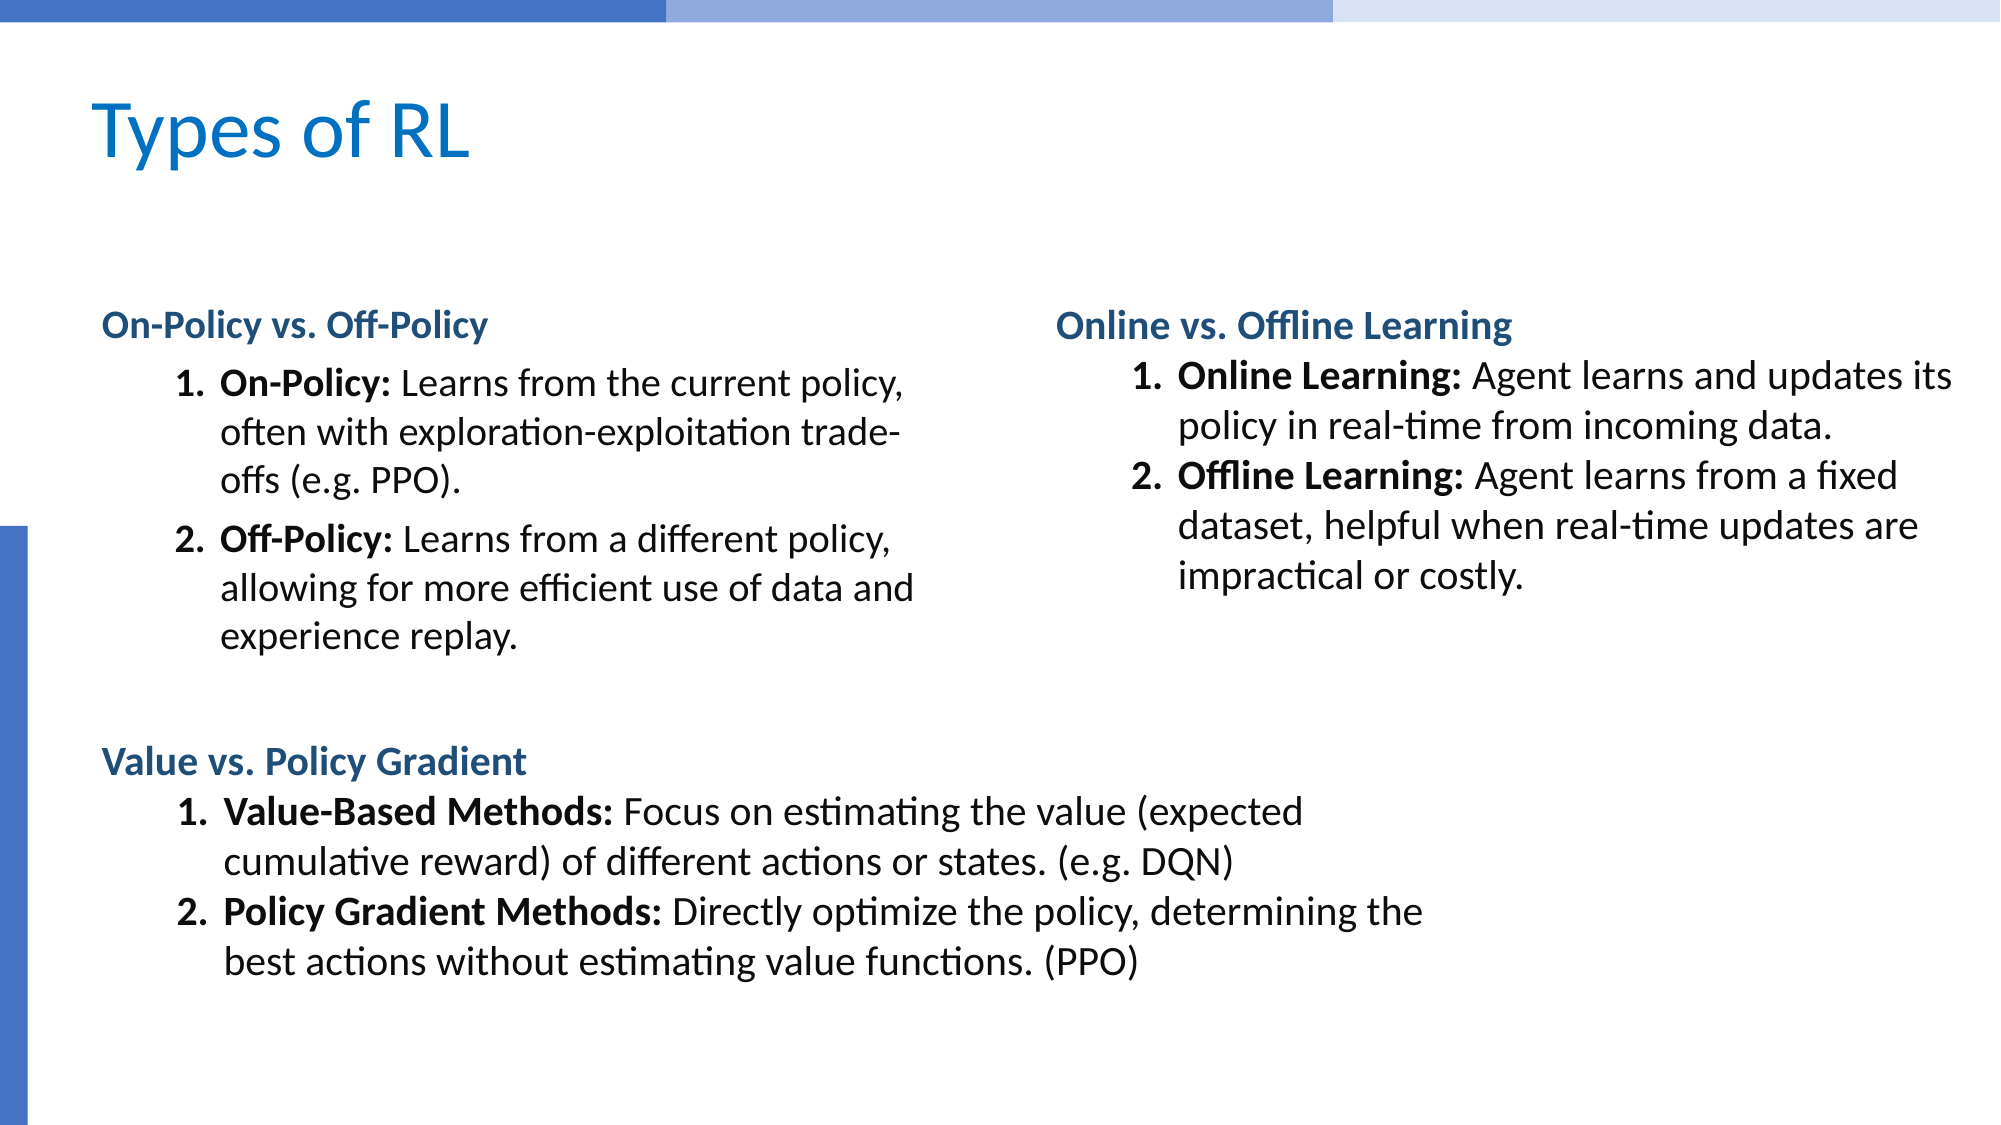

# Types of RL
On-Policy vs. Off-Policy
On-Policy: Learns from the current policy, often with exploration-exploitation trade-offs (e.g. PPO).
Off-Policy: Learns from a different policy, allowing for more efficient use of data and experience replay.

Online vs. Offline Learning
Online Learning: Agent learns and updates its policy in real-time from incoming data.
Offline Learning: Agent learns from a fixed dataset, helpful when real-time updates are impractical or costly.
Value vs. Policy Gradient
Value-Based Methods: Focus on estimating the value (expected cumulative reward) of different actions or states. (e.g. DQN)
Policy Gradient Methods: Directly optimize the policy, determining the best actions without estimating value functions. (PPO)